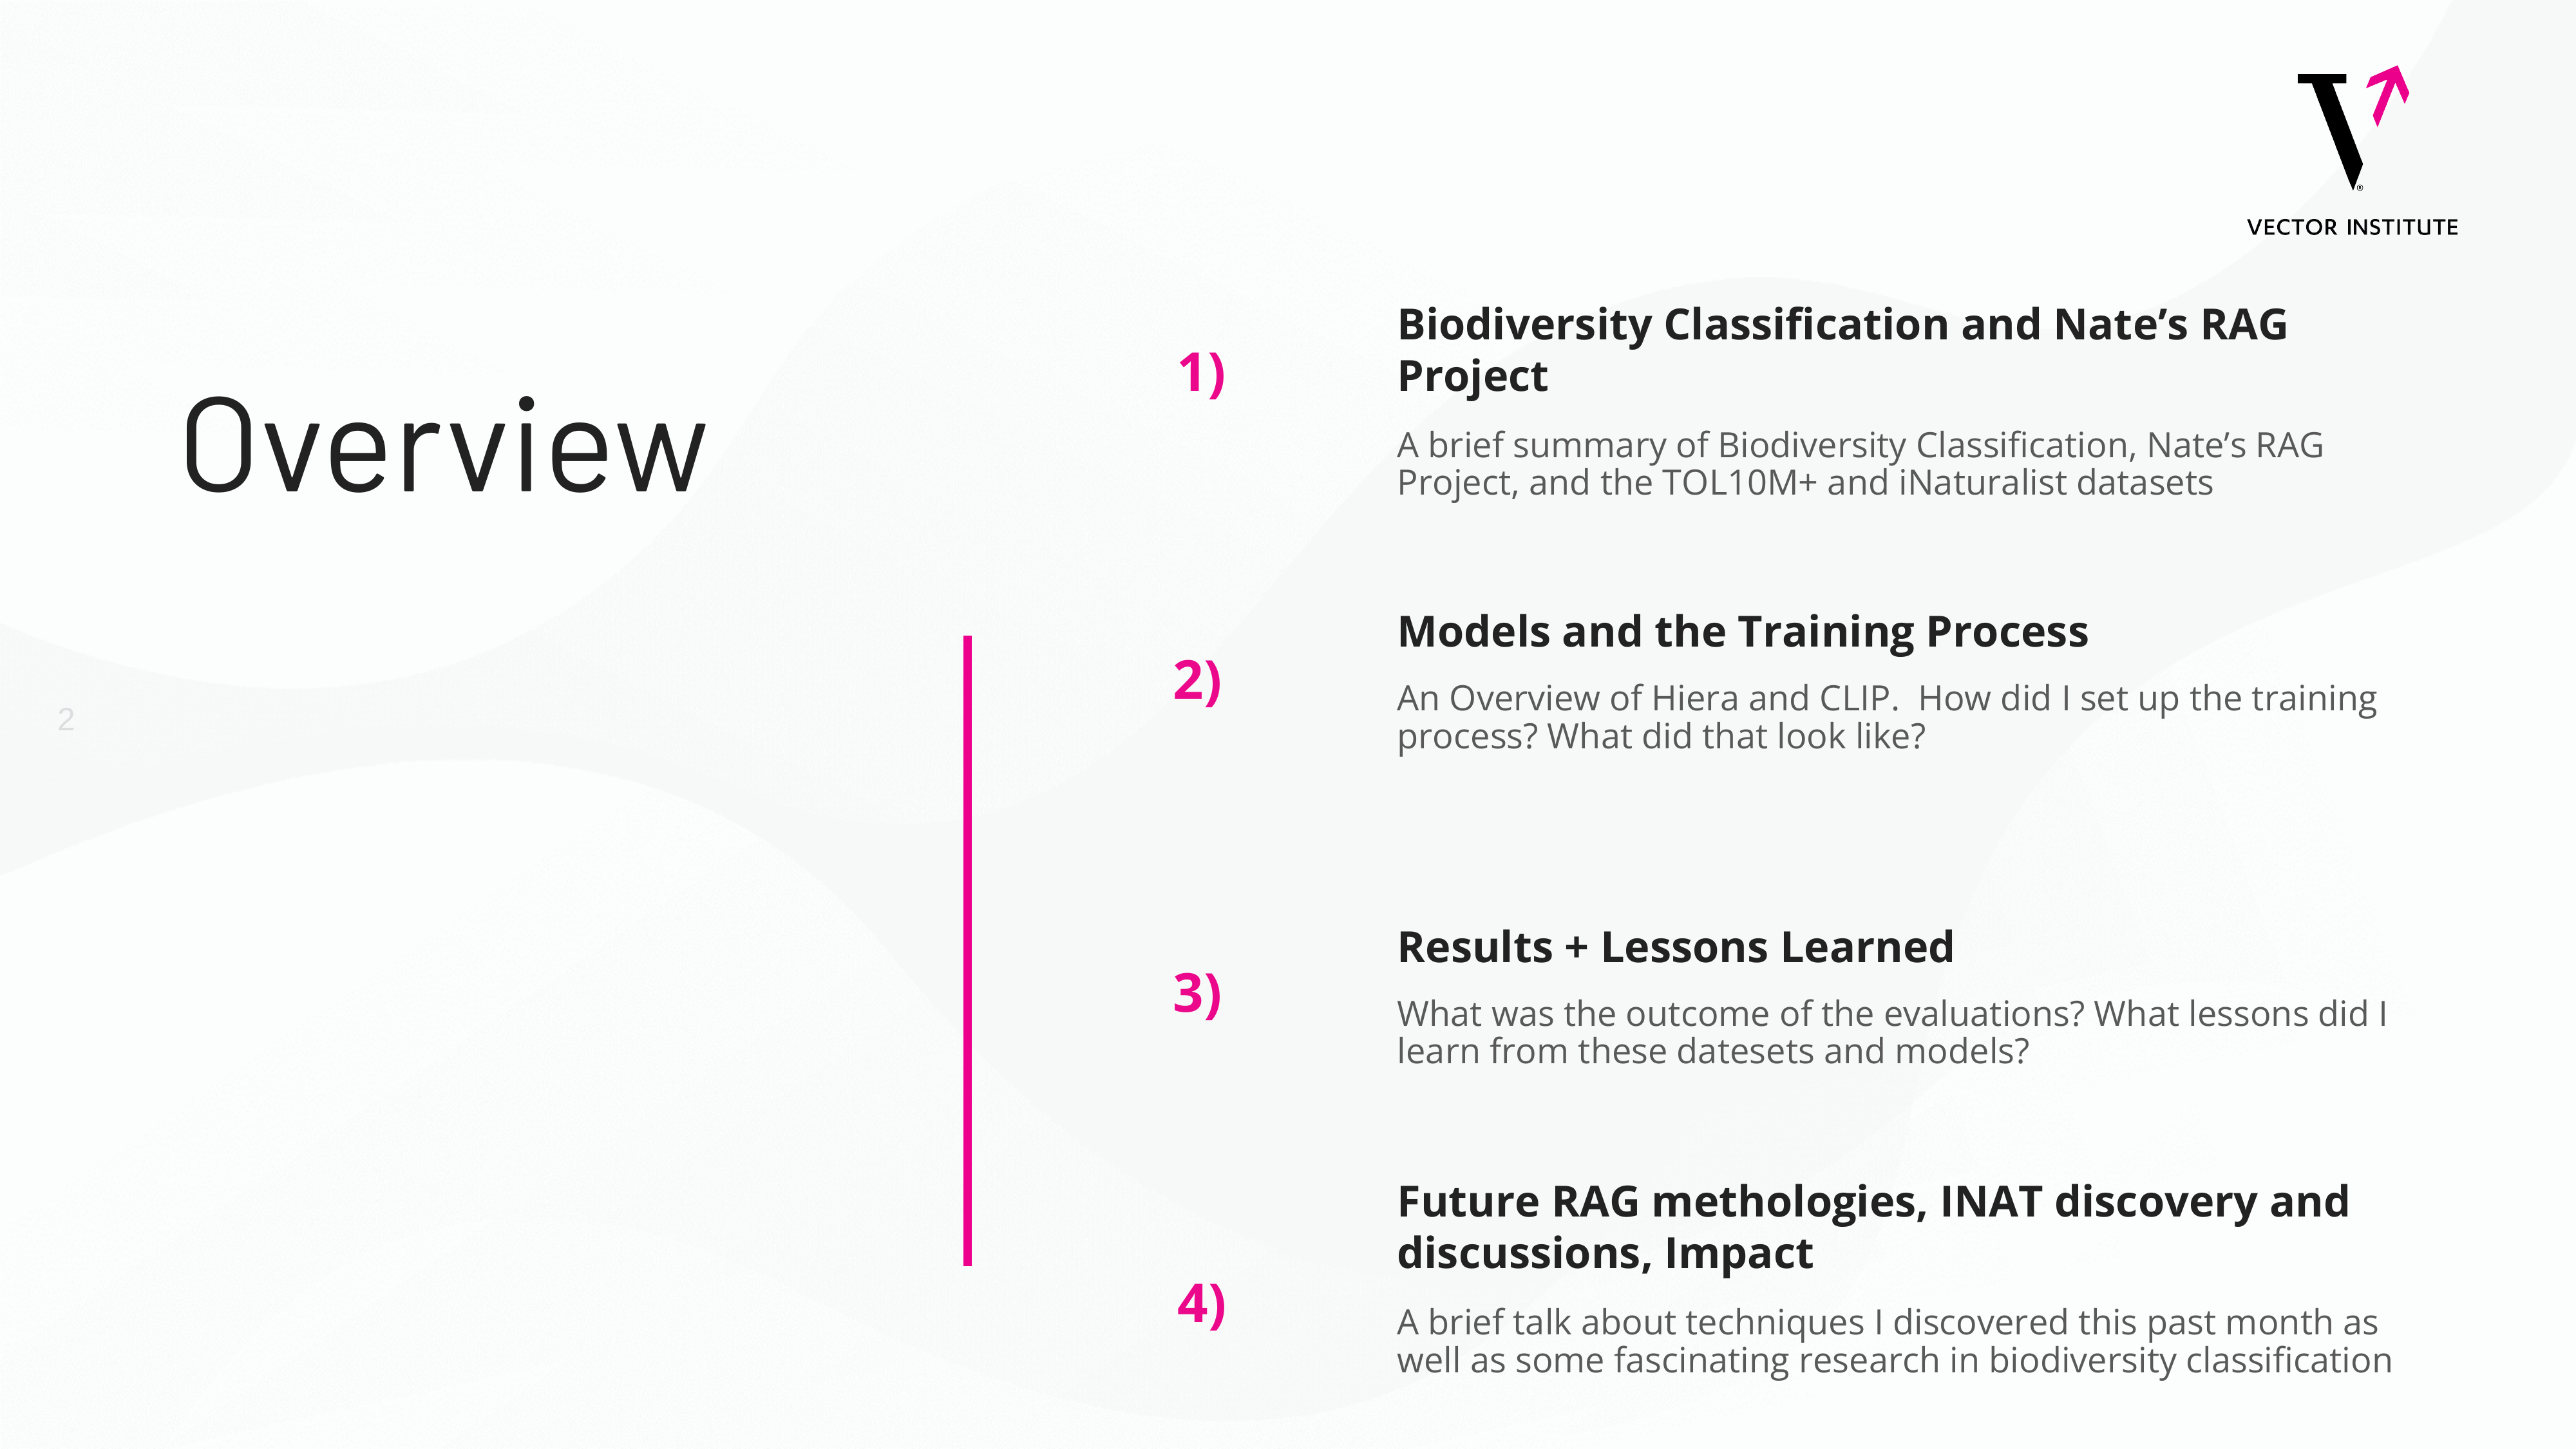

# Overview
1)
Biodiversity Classification and Nate’s RAG Project
A brief summary of Biodiversity Classification, Nate’s RAG Project, and the TOL10M+ and iNaturalist datasets
2)
Models and the Training Process
An Overview of Hiera and CLIP.  How did I set up the training process? What did that look like?
2
3)
Results + Lessons Learned
What was the outcome of the evaluations? What lessons did I learn from these datesets and models?
Future RAG methologies, INAT discovery and discussions, Impact
4)
A brief talk about techniques I discovered this past month as well as some fascinating research in biodiversity classification